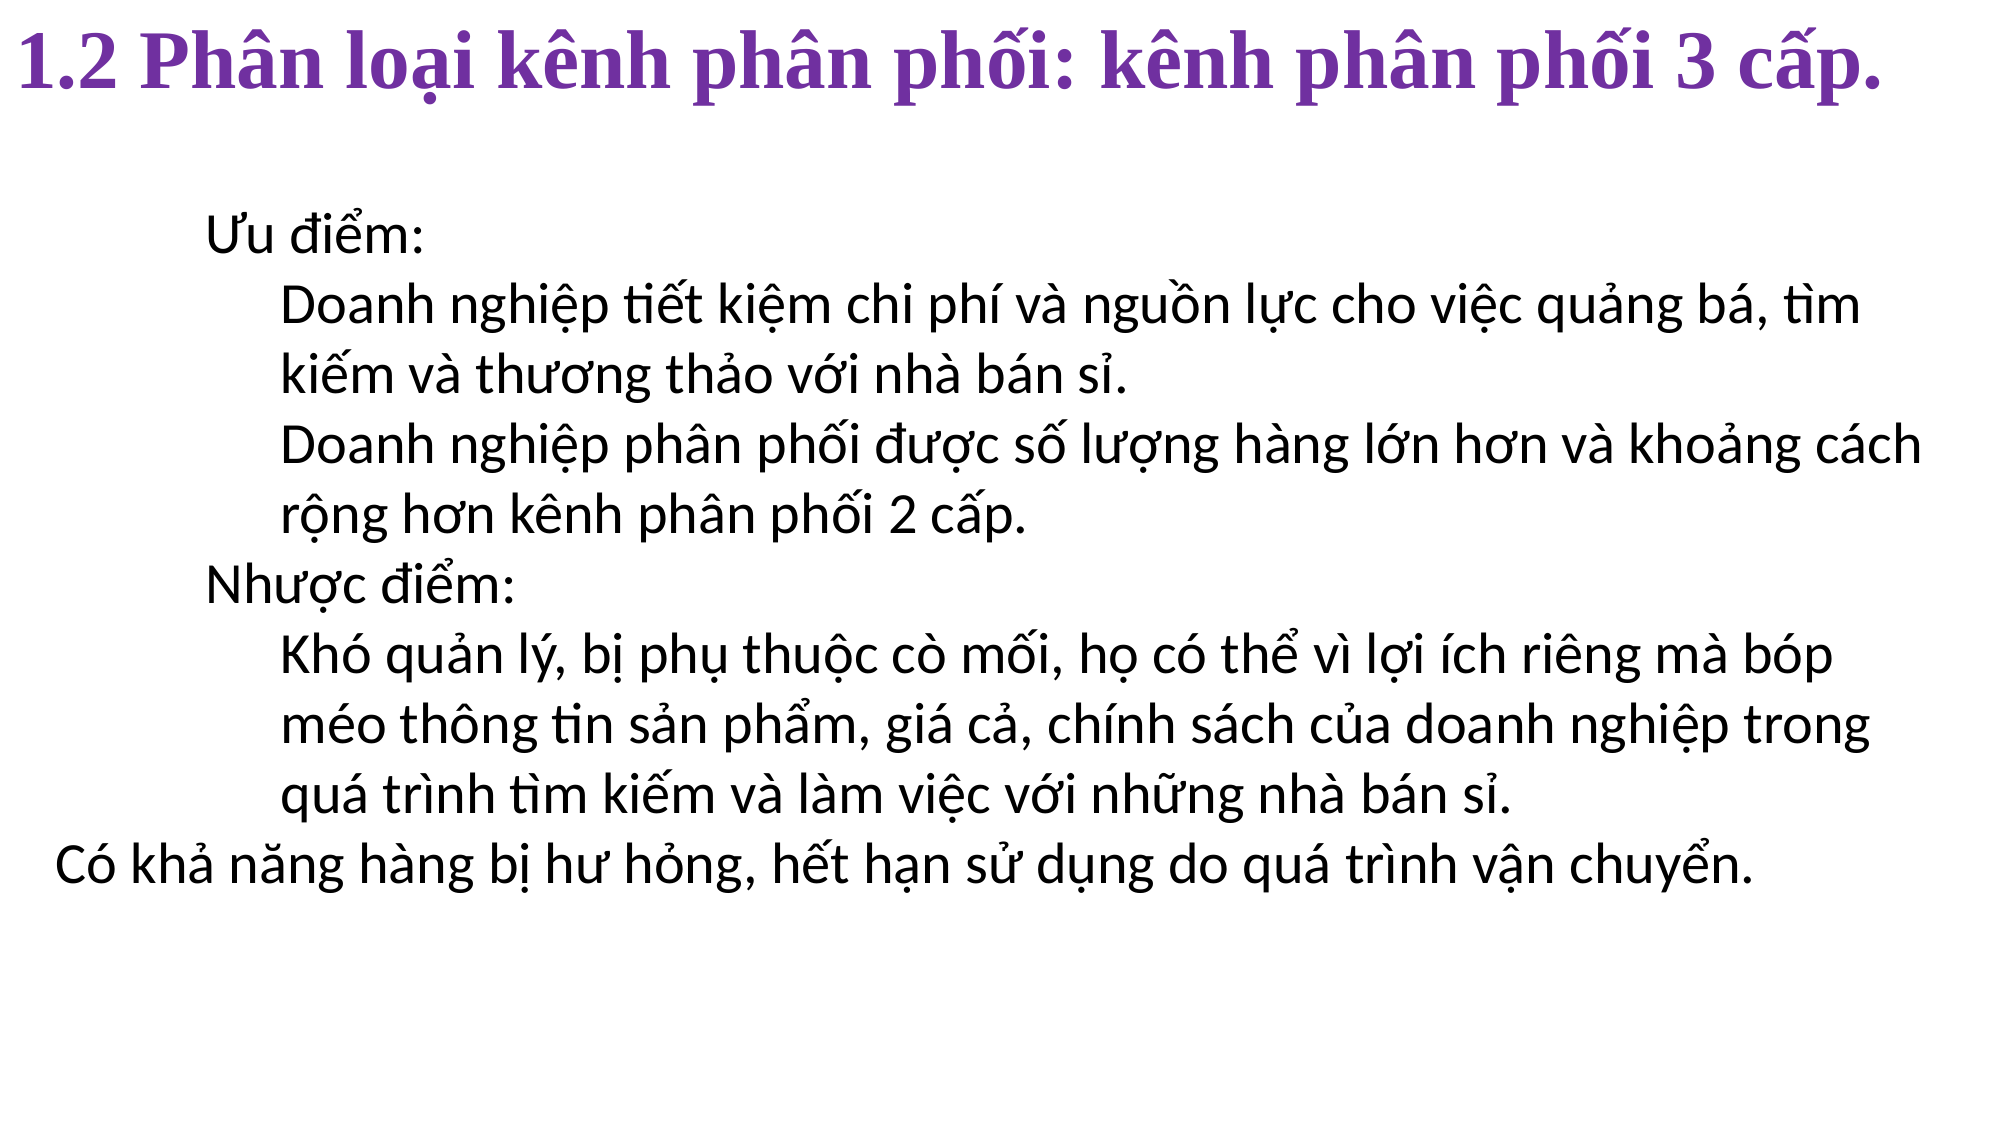

# 1.2 Phân loại kênh phân phối: kênh phân phối 3 cấp.
Ưu điểm:
Doanh nghiệp tiết kiệm chi phí và nguồn lực cho việc quảng bá, tìm kiếm và thương thảo với nhà bán sỉ.
Doanh nghiệp phân phối được số lượng hàng lớn hơn và khoảng cách rộng hơn kênh phân phối 2 cấp.
Nhược điểm:
Khó quản lý, bị phụ thuộc cò mối, họ có thể vì lợi ích riêng mà bóp méo thông tin sản phẩm, giá cả, chính sách của doanh nghiệp trong quá trình tìm kiếm và làm việc với những nhà bán sỉ.
Có khả năng hàng bị hư hỏng, hết hạn sử dụng do quá trình vận chuyển.